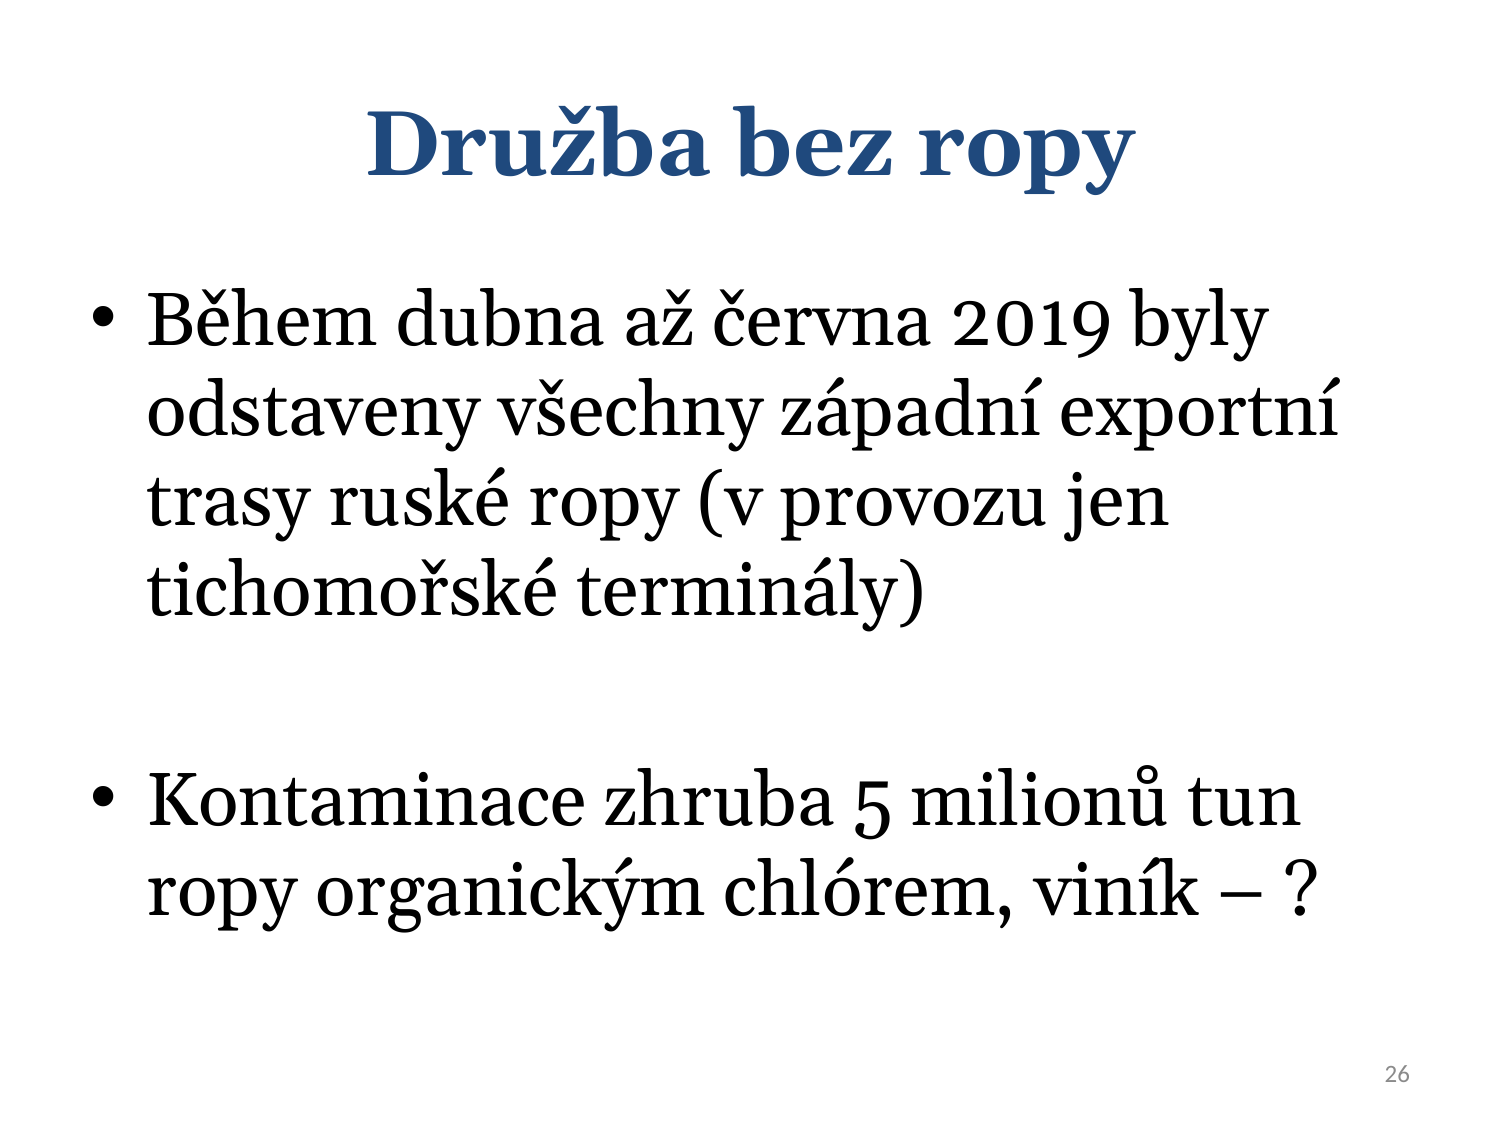

# Družba bez ropy
Během dubna až června 2019 byly odstaveny všechny západní exportní trasy ruské ropy (v provozu jen tichomořské terminály)

Kontaminace zhruba 5 milionů tun ropy organickým chlórem, viník – ?

26